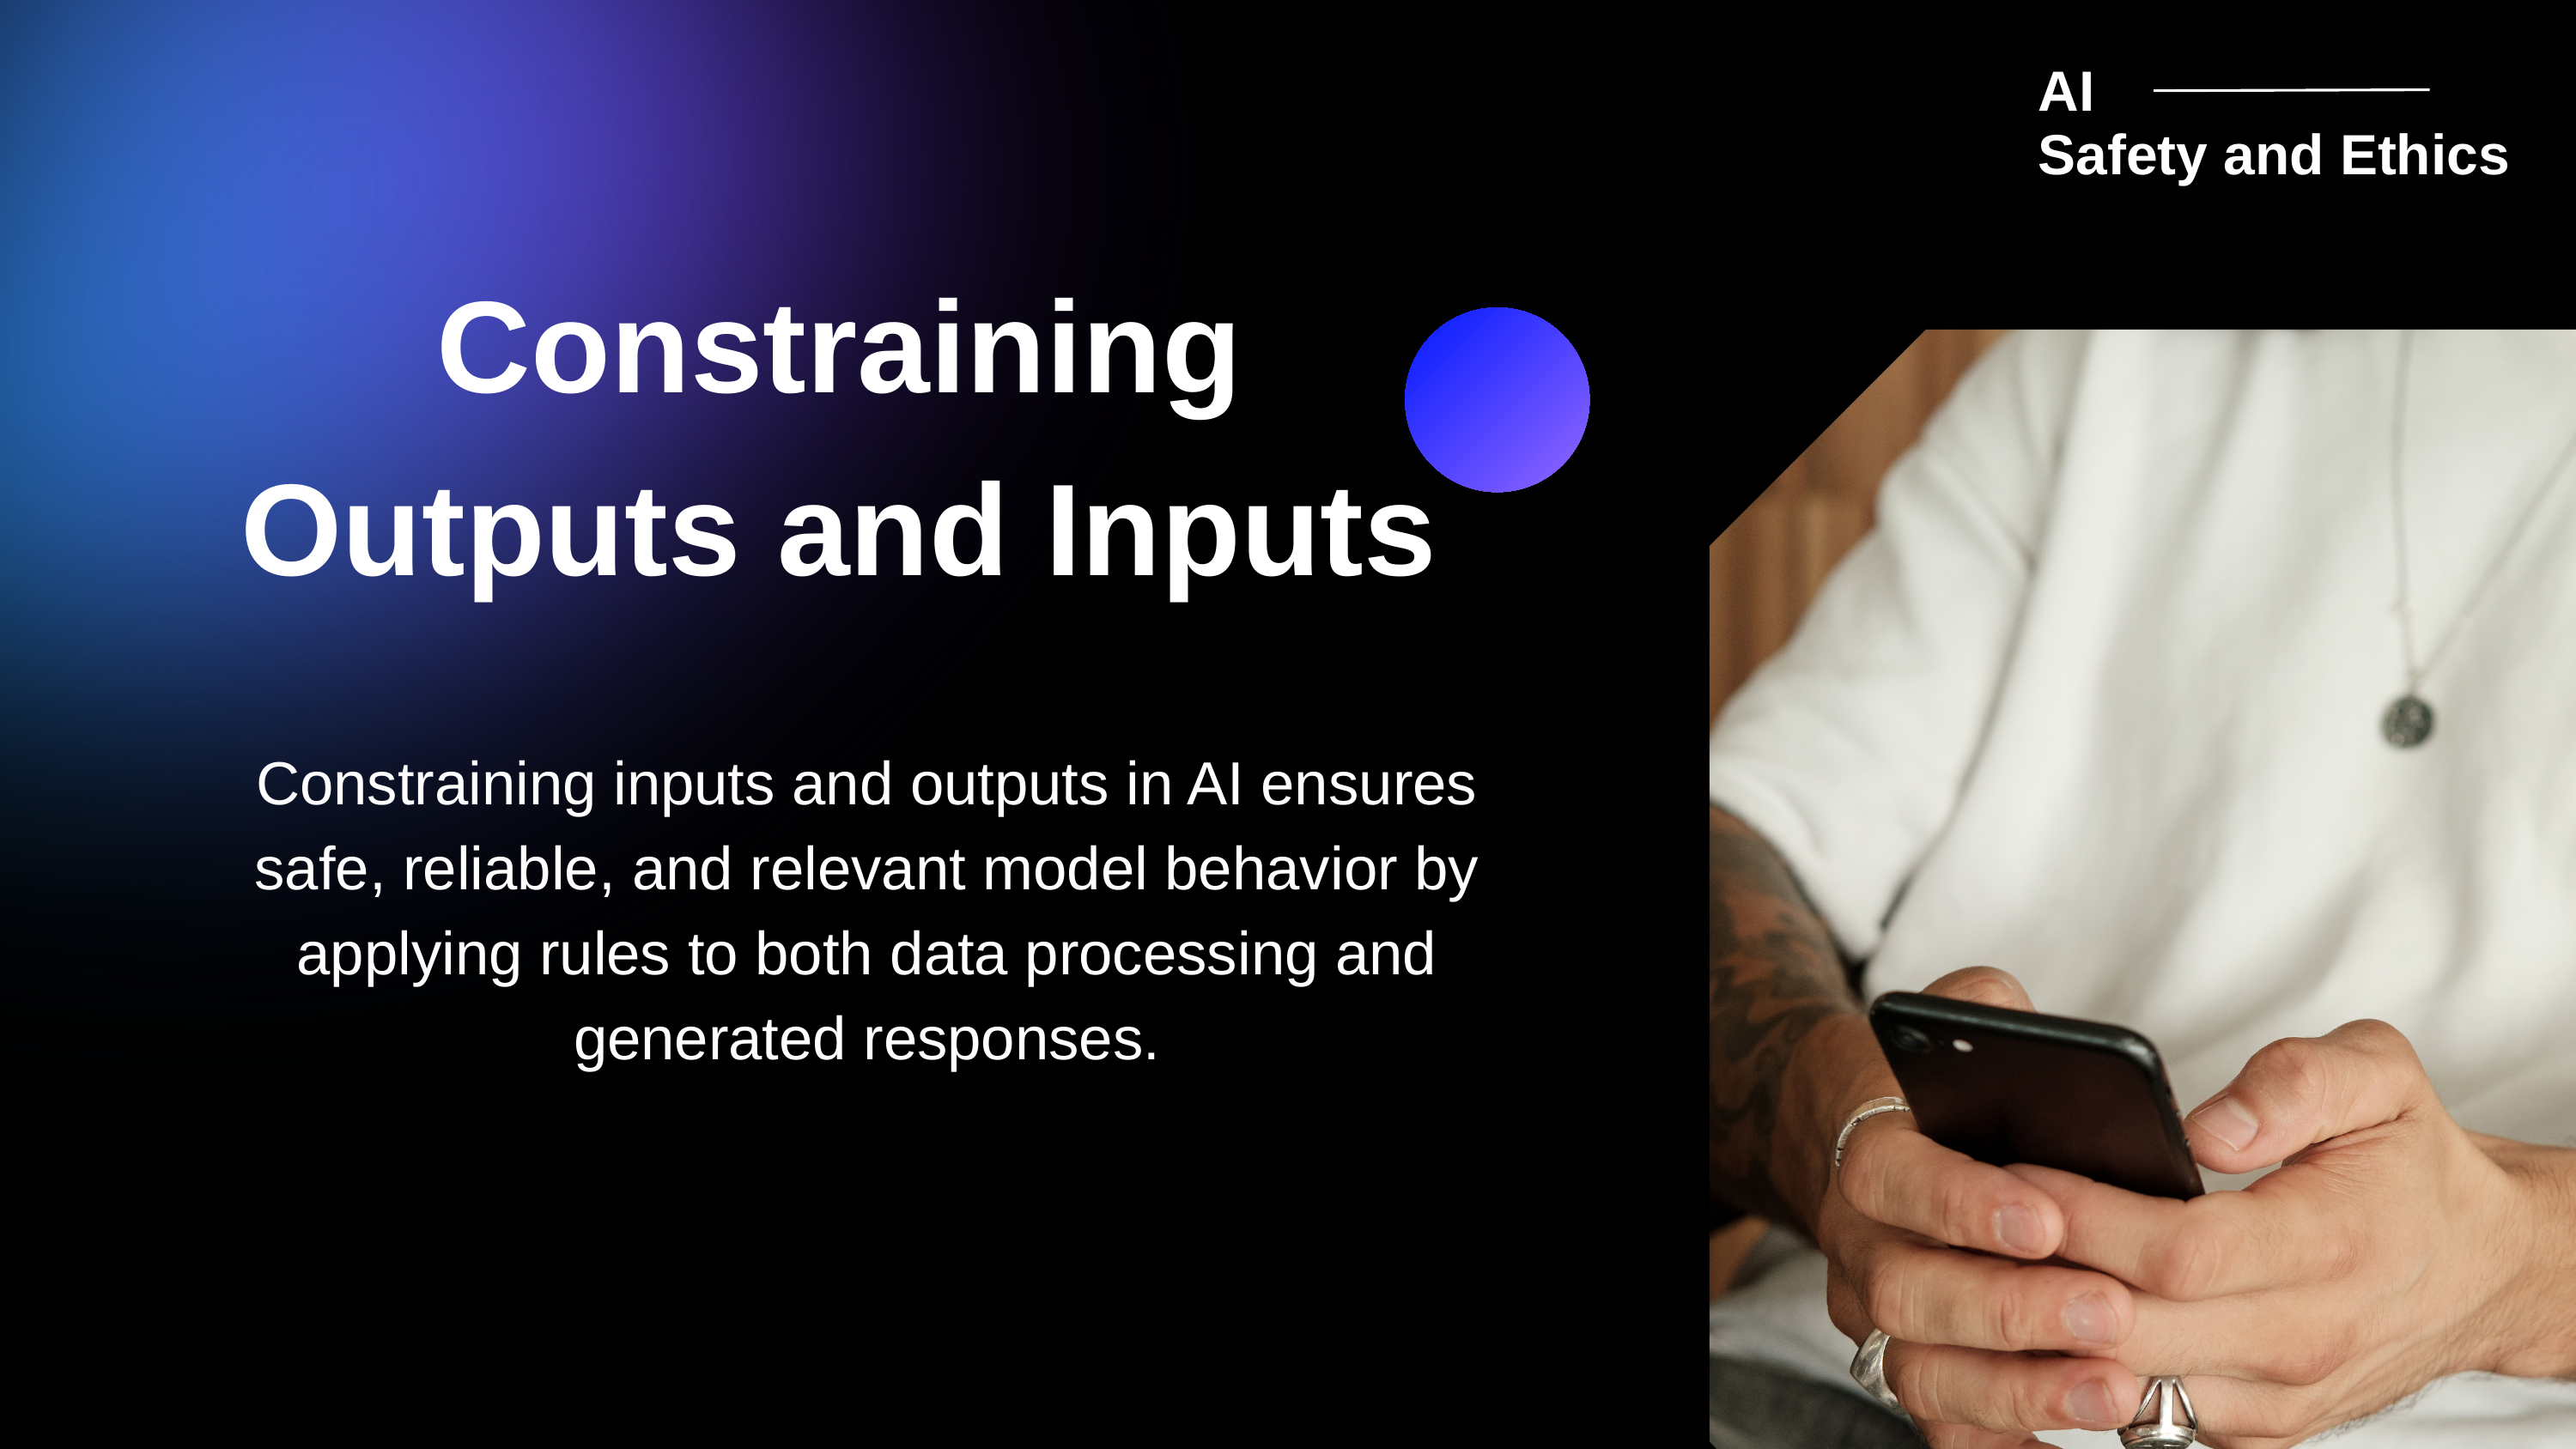

AI                      Safety and Ethics

Constraining Outputs and Inputs

Constraining inputs and outputs in AI ensures safe, reliable, and relevant model behavior by applying rules to both data processing and generated responses.